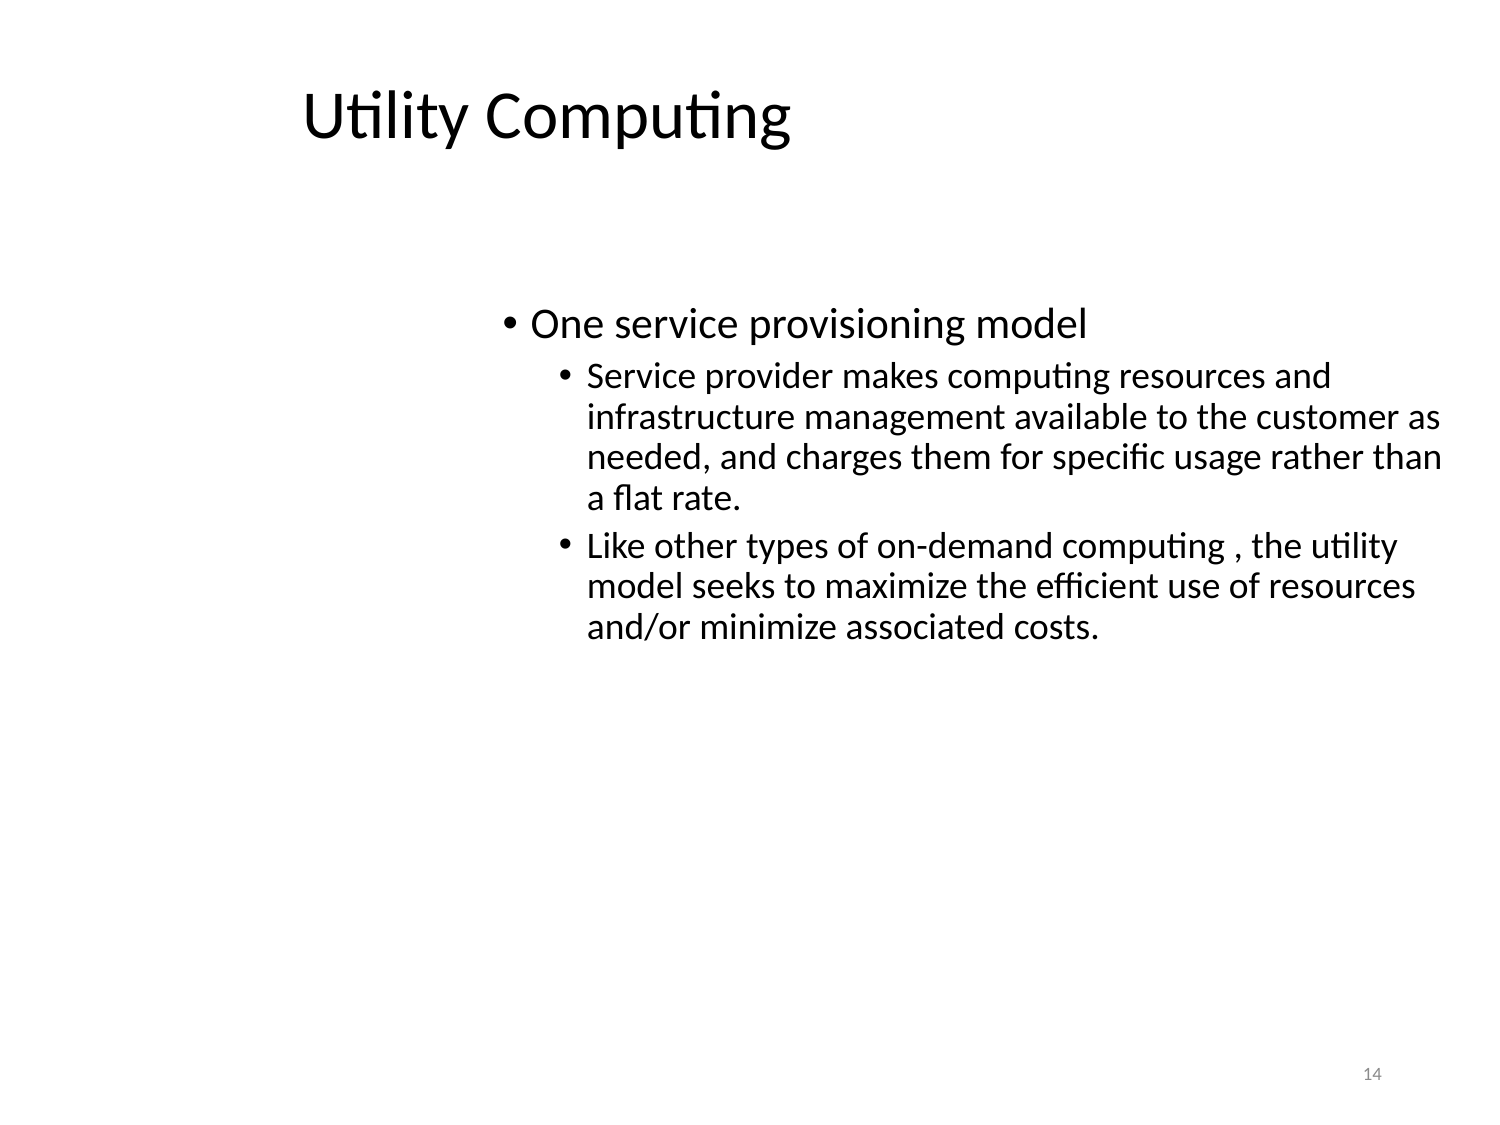

# Utility Computing
One service provisioning model
Service provider makes computing resources and infrastructure management available to the customer as needed, and charges them for specific usage rather than a flat rate.
Like other types of on-demand computing , the utility model seeks to maximize the efficient use of resources and/or minimize associated costs.
14